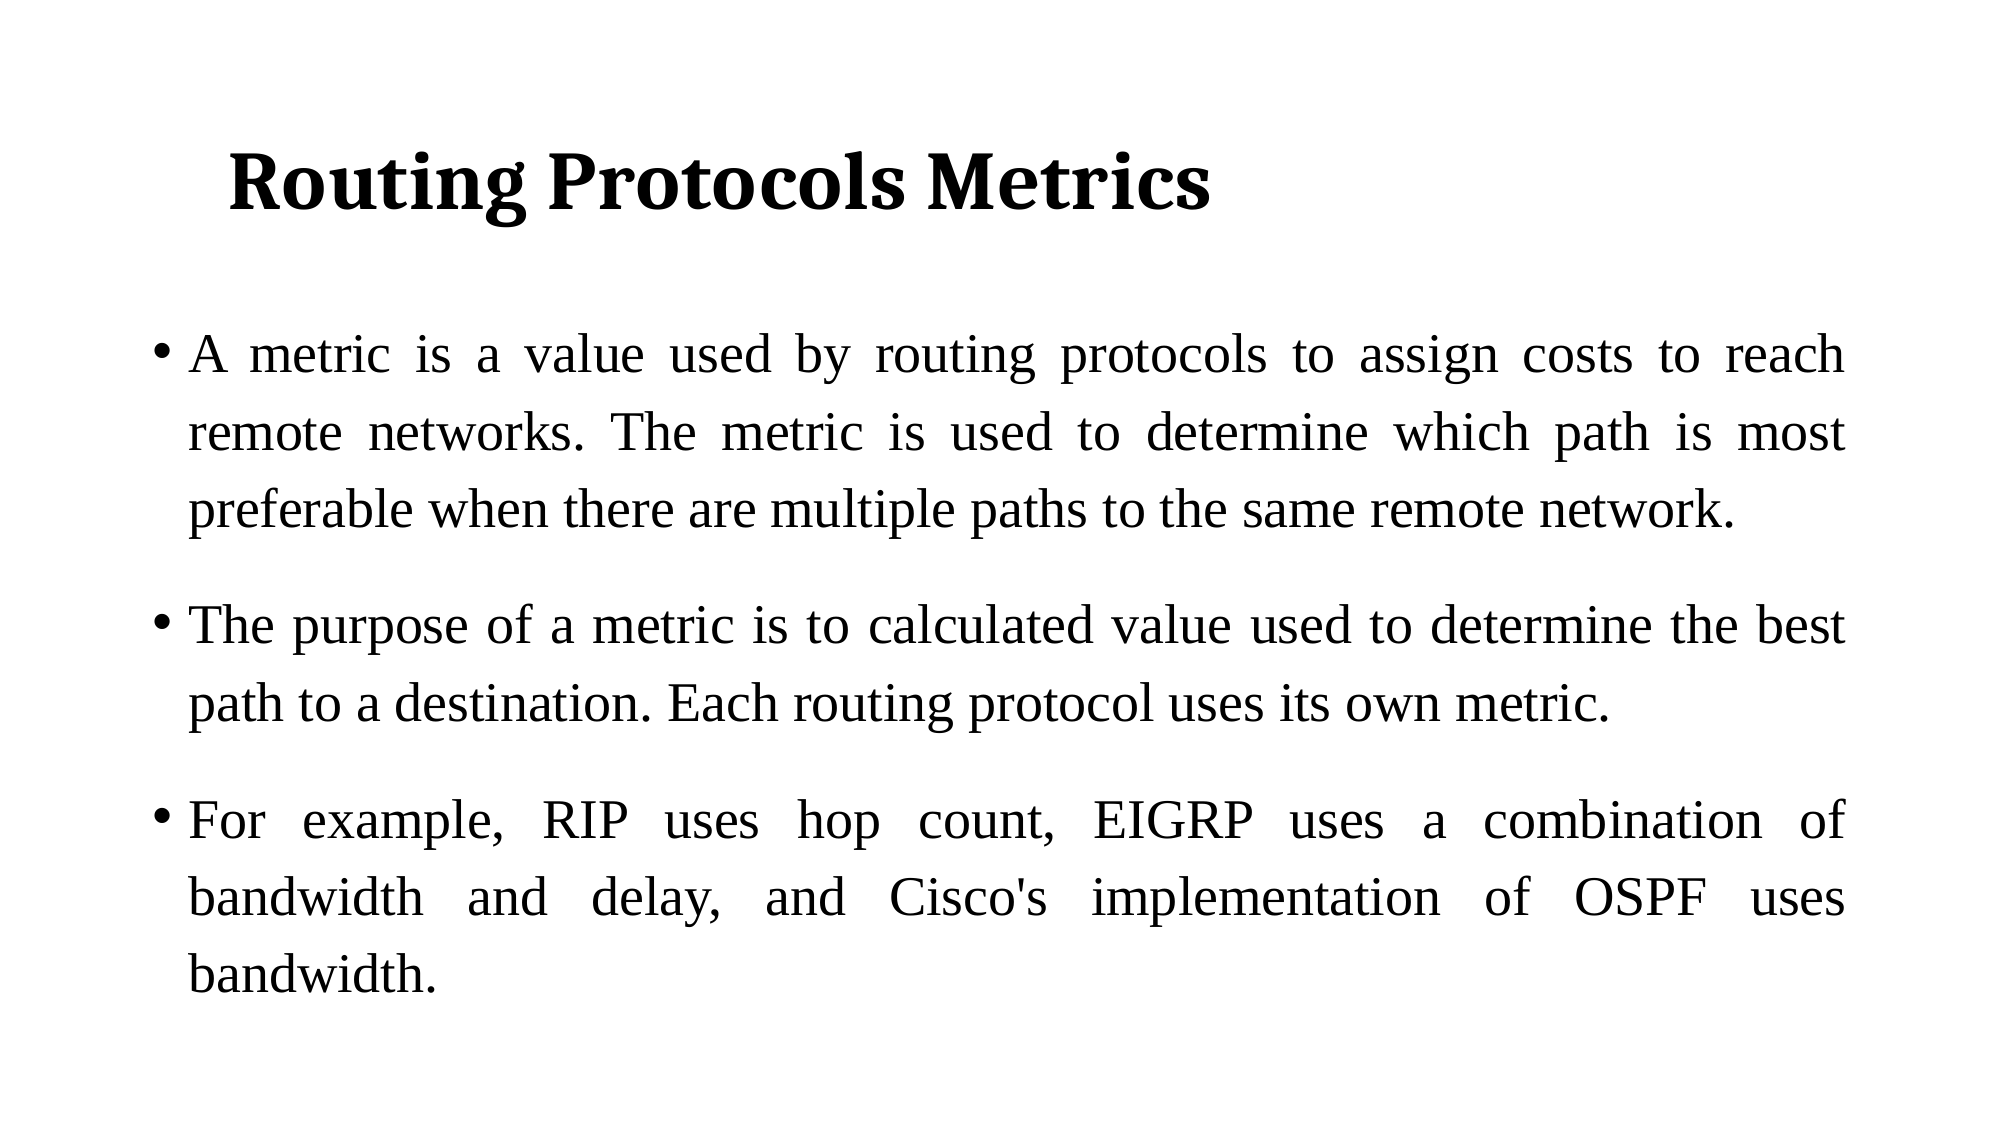

# Routing Protocols Metrics
A metric is a value used by routing protocols to assign costs to reach remote networks. The metric is used to determine which path is most preferable when there are multiple paths to the same remote network.
The purpose of a metric is to calculated value used to determine the best path to a destination. Each routing protocol uses its own metric.
For example, RIP uses hop count, EIGRP uses a combination of bandwidth and delay, and Cisco's implementation of OSPF uses bandwidth.